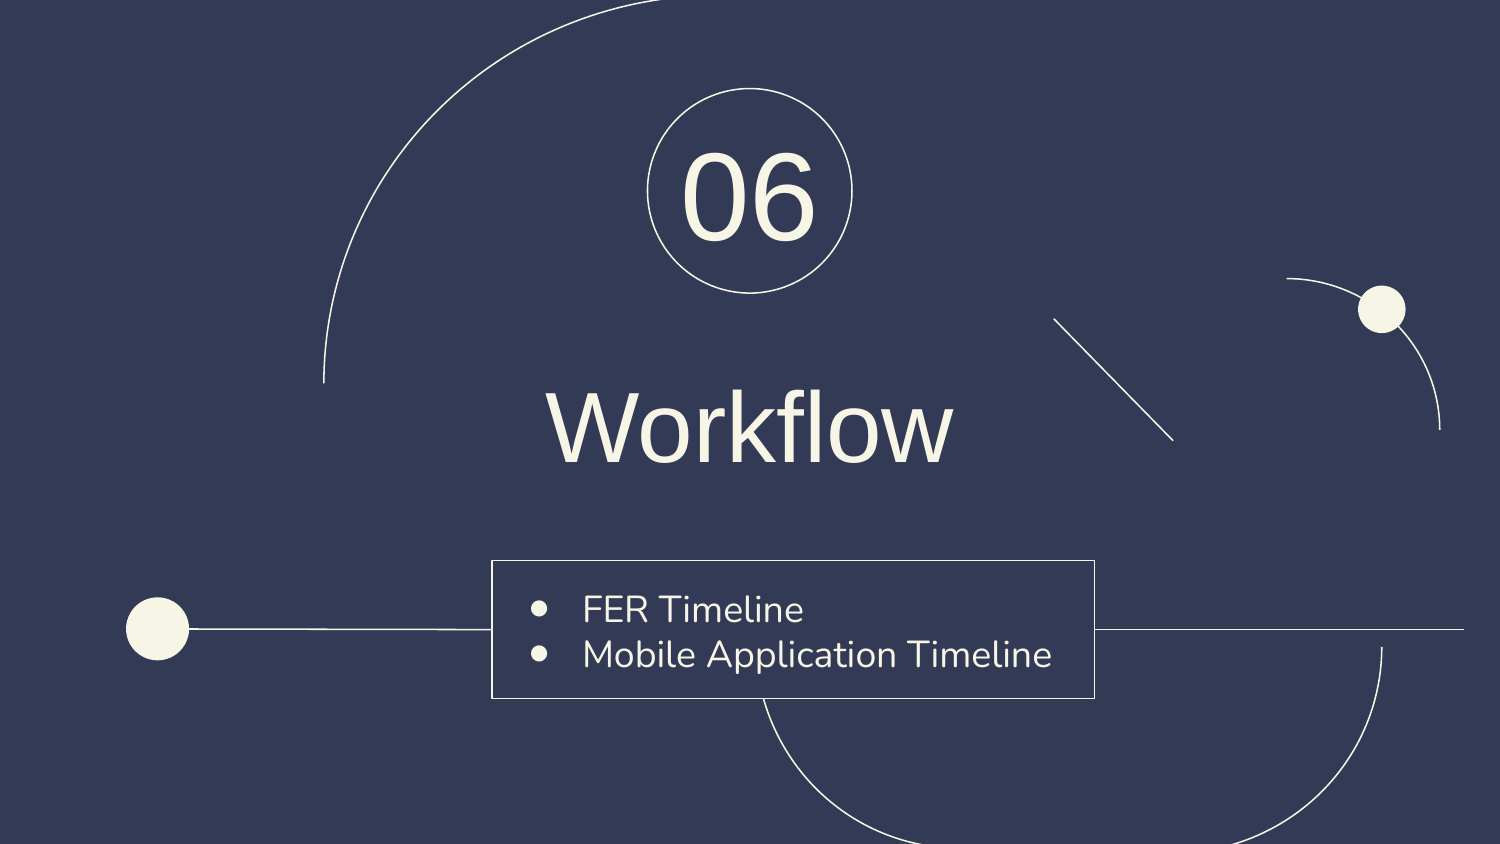

06

# Workflow
FER Timeline
Mobile Application Timeline